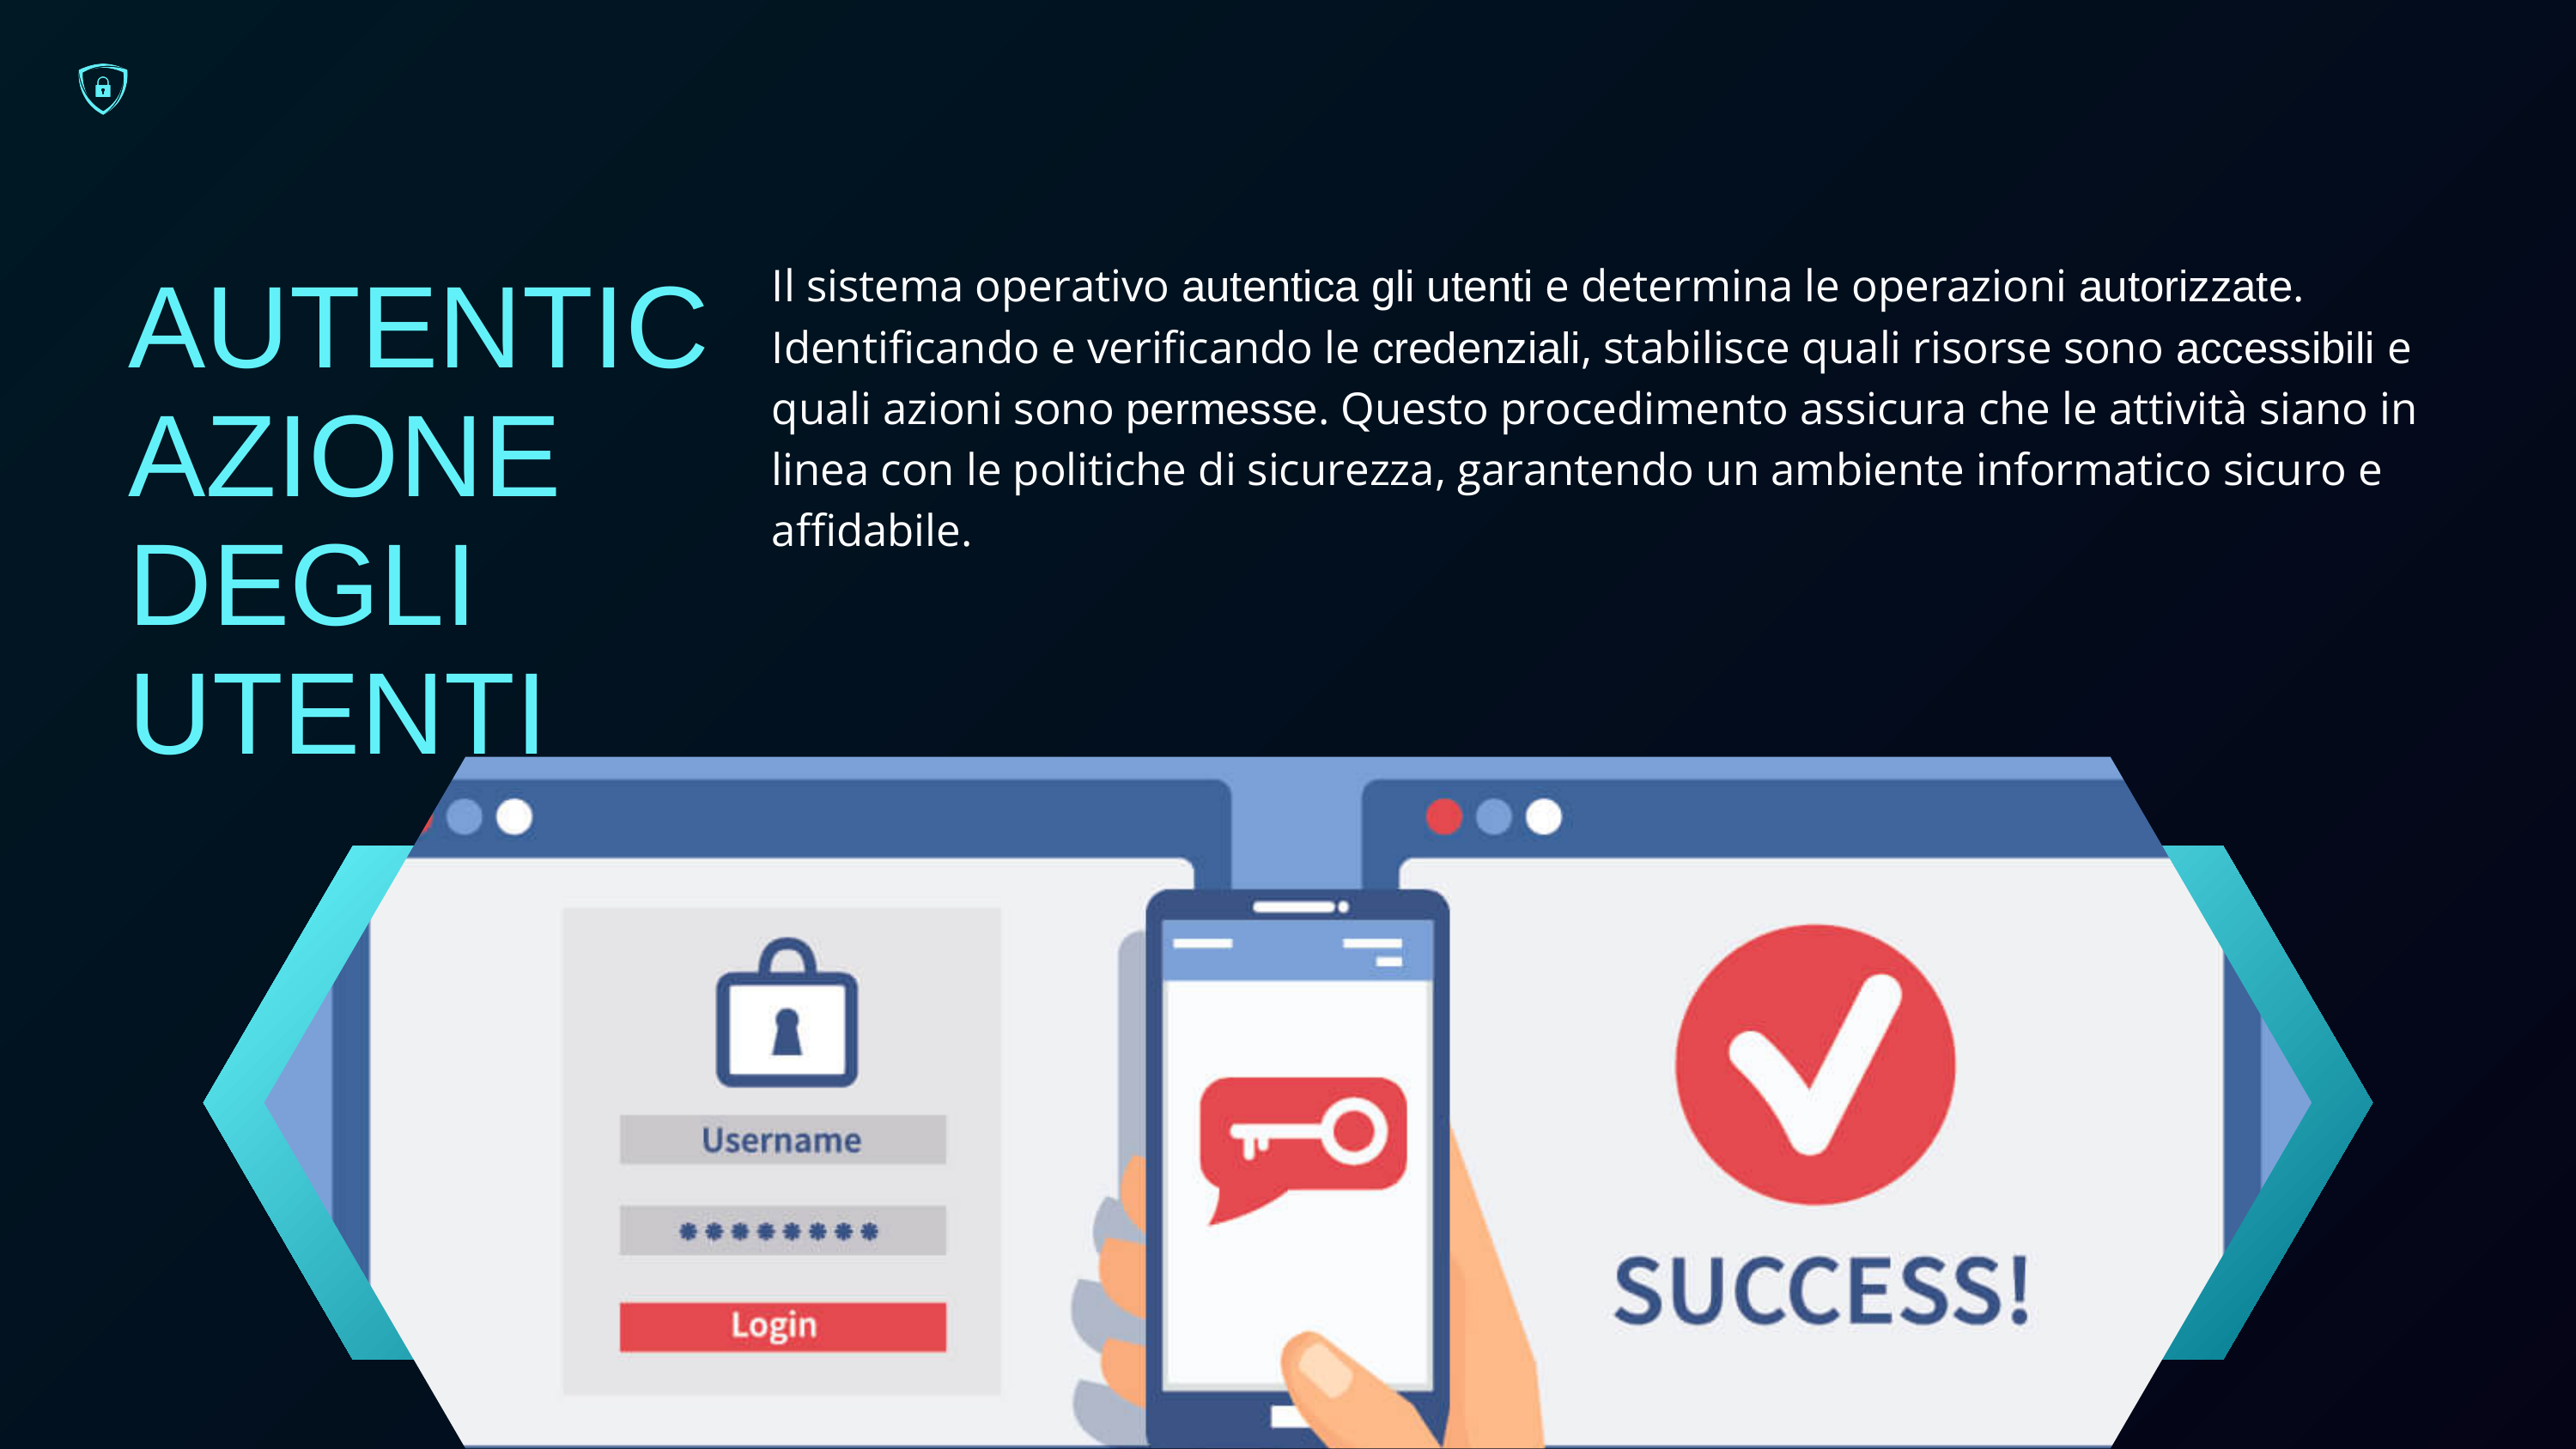

Il sistema operativo autentica gli utenti e determina le operazioni autorizzate. Identificando e verificando le credenziali, stabilisce quali risorse sono accessibili e quali azioni sono permesse. Questo procedimento assicura che le attività siano in linea con le politiche di sicurezza, garantendo un ambiente informatico sicuro e affidabile.
AUTENTICAZIONE DEGLI UTENTI